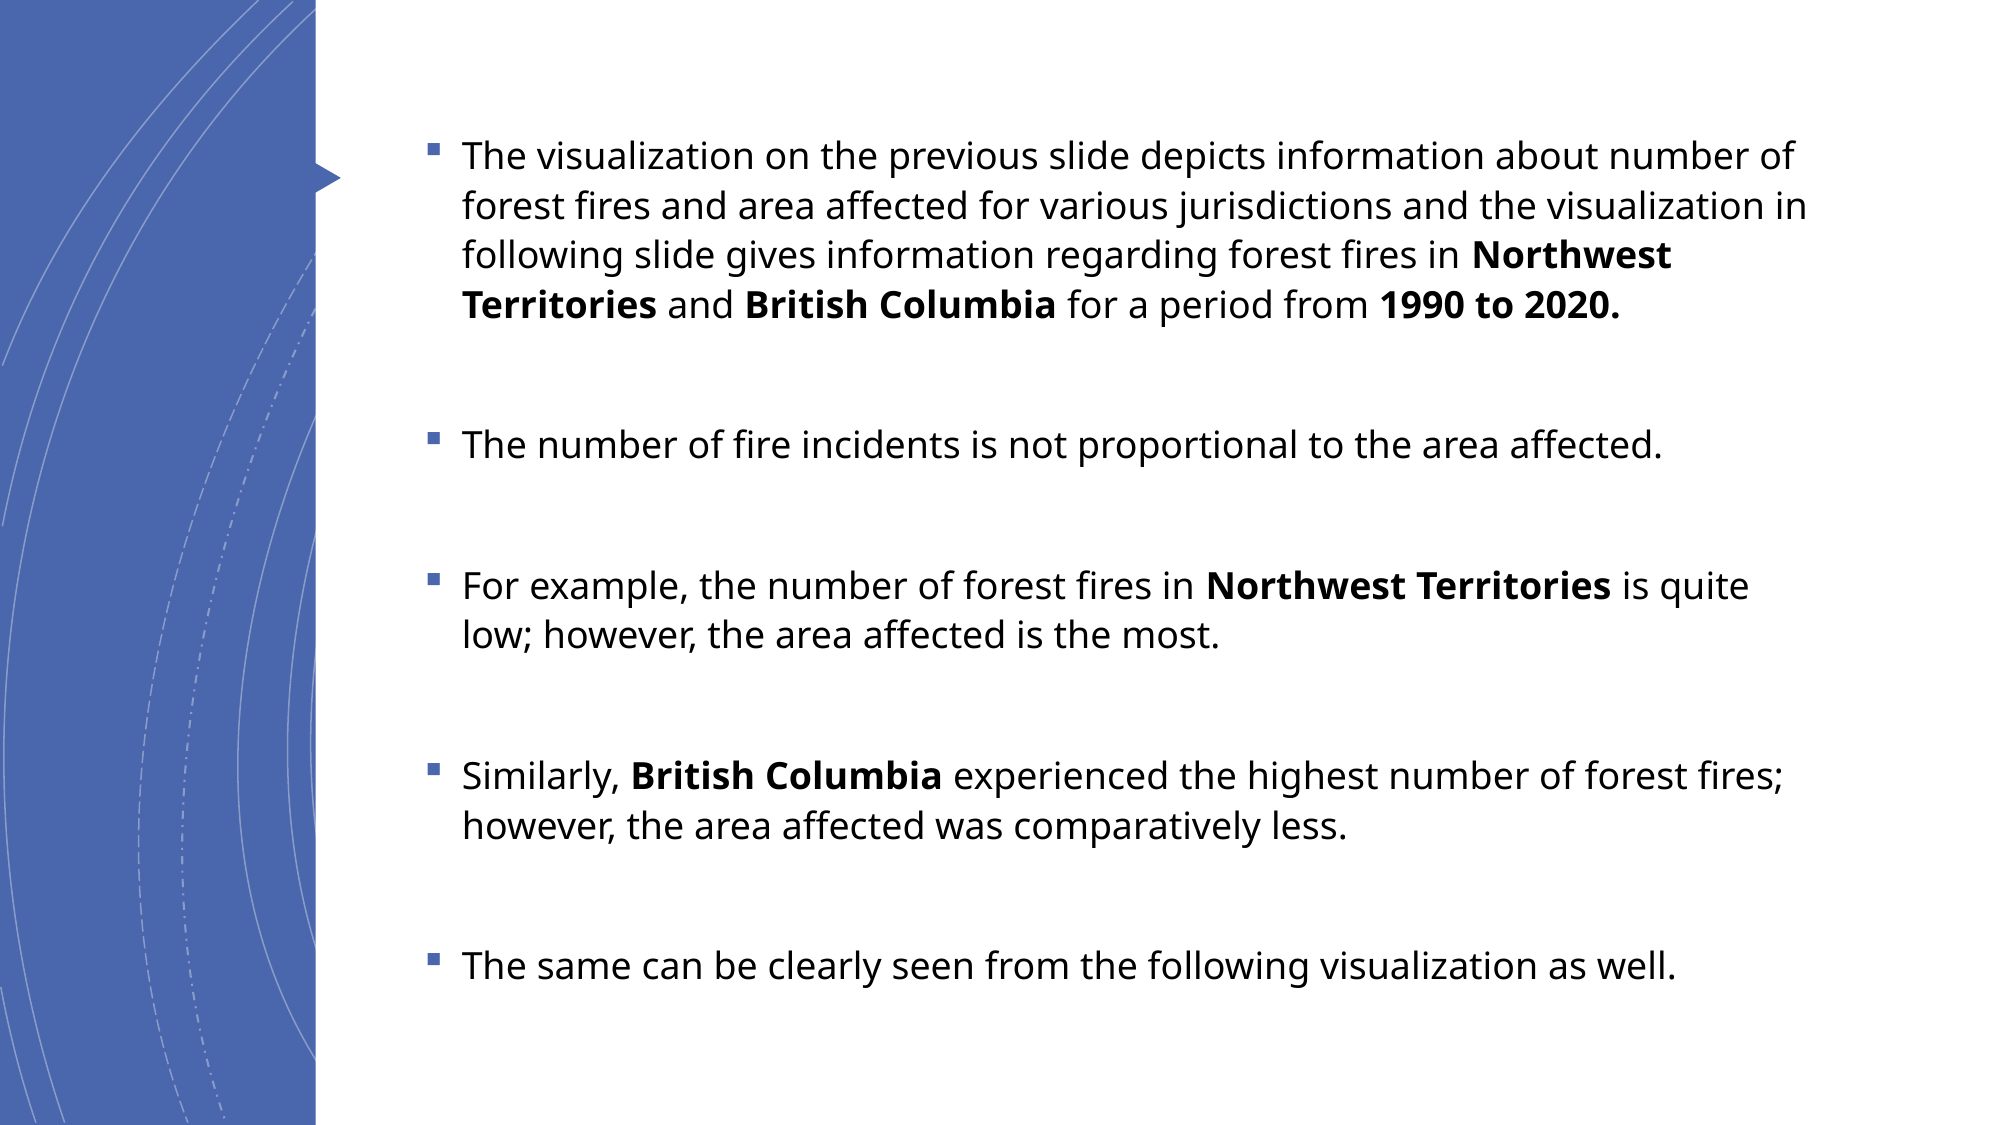

The visualization on the previous slide depicts information about number of forest fires and area affected for various jurisdictions and the visualization in following slide gives information regarding forest fires in Northwest Territories and British Columbia for a period from 1990 to 2020.

The number of fire incidents is not proportional to the area affected.

For example, the number of forest fires in Northwest Territories is quite low; however, the area affected is the most.

Similarly, British Columbia experienced the highest number of forest fires; however, the area affected was comparatively less.

The same can be clearly seen from the following visualization as well.